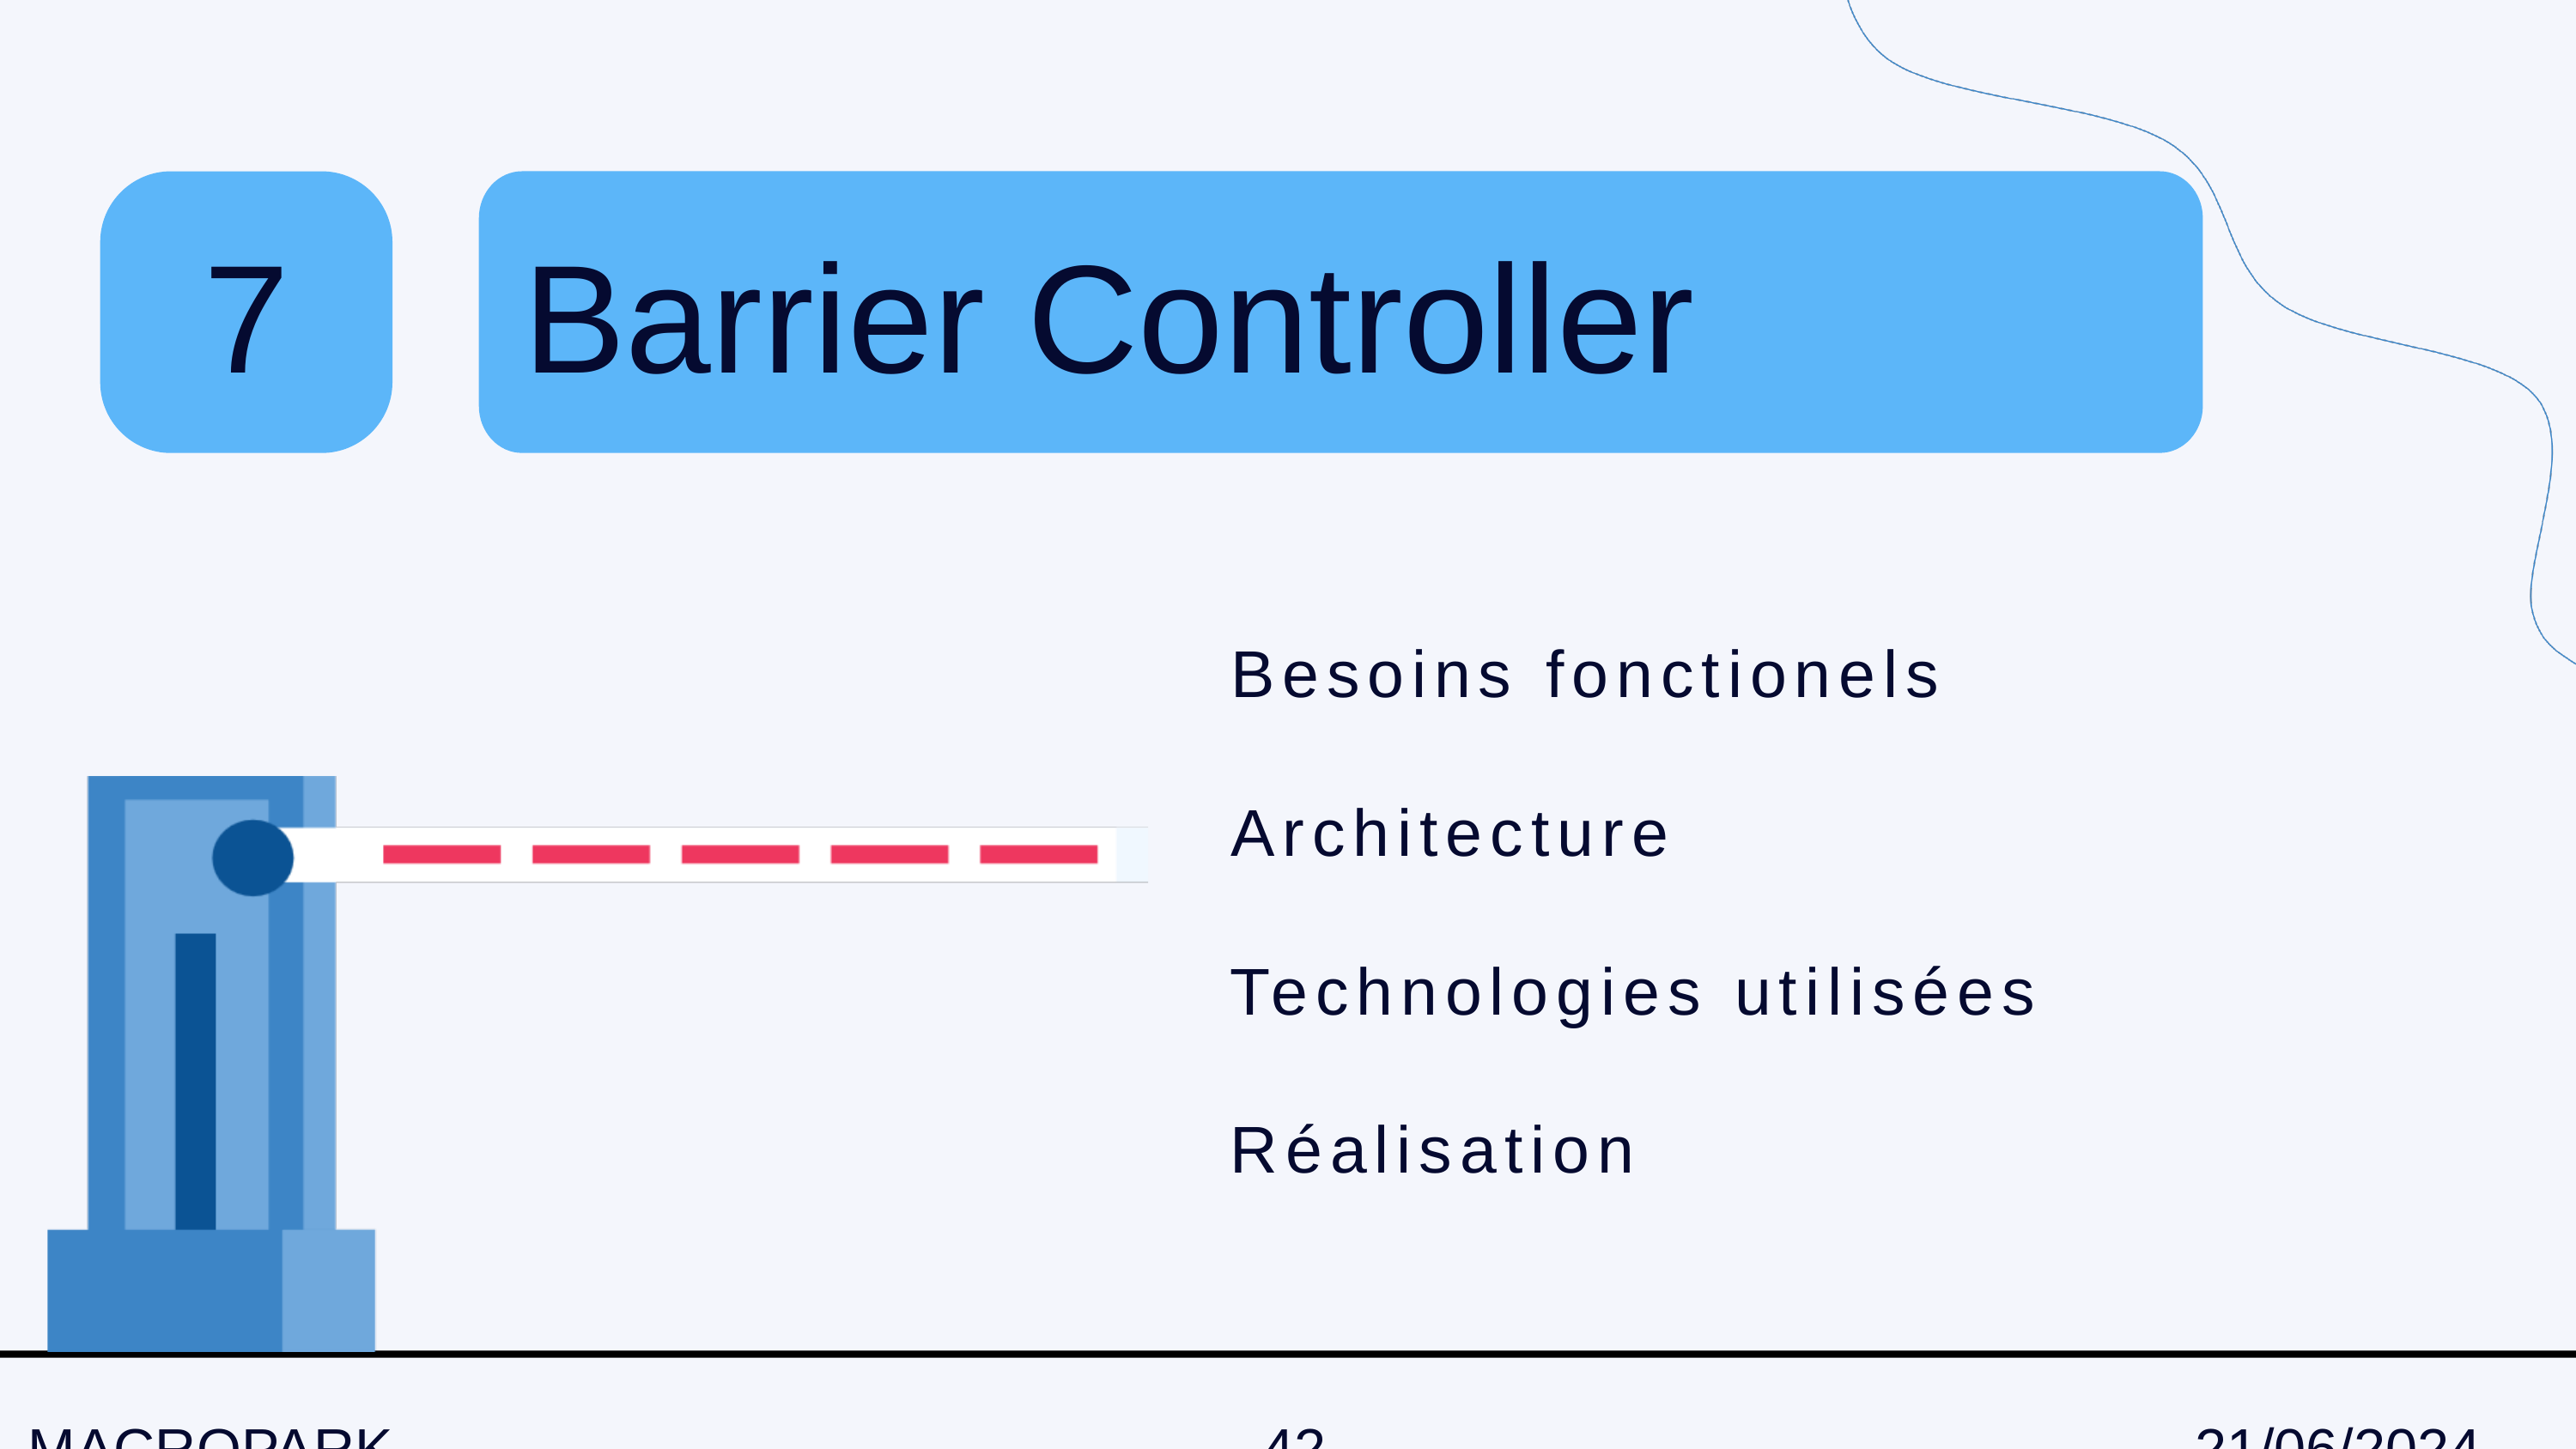

7

Barrier Controller
Besoins fonctionels
Architecture
Technologies utilisées
Réalisation

MACROPARK
42
21/06/2024